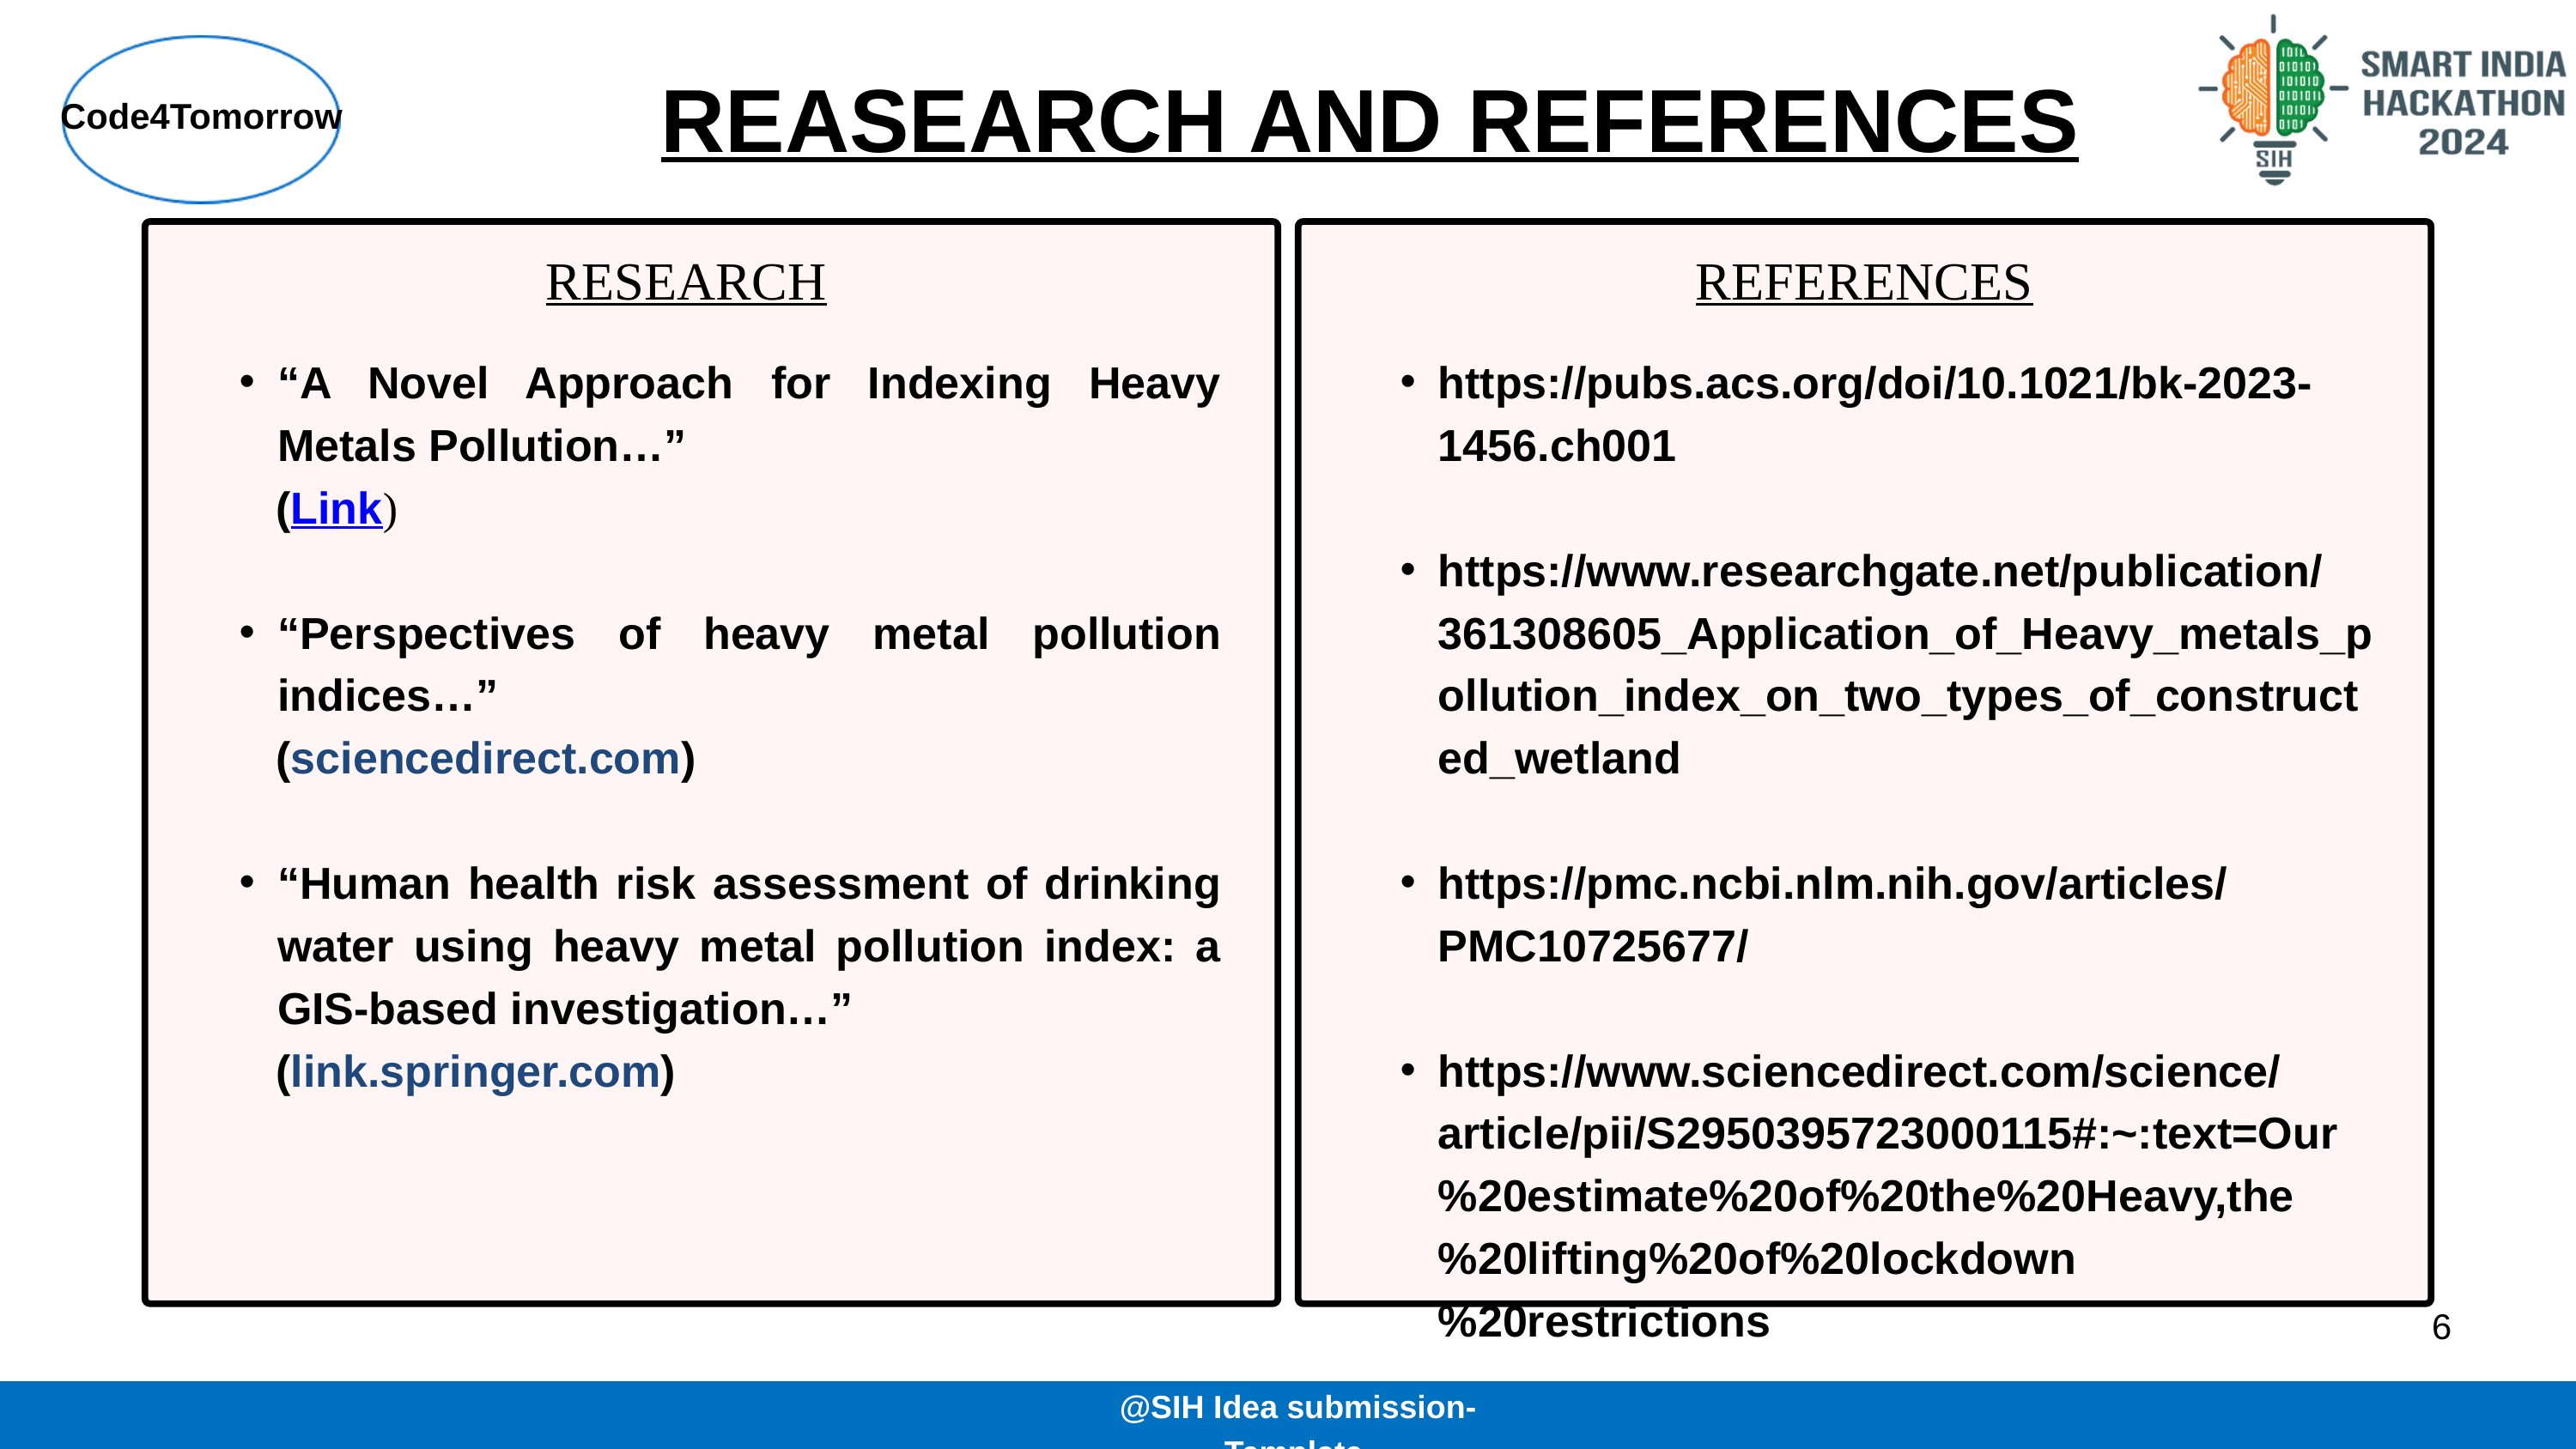

REASEARCH AND REFERENCES
Code4Tomorrow

RESEARCH
REFERENCES
“A Novel Approach for Indexing Heavy Metals Pollution…”
      (Link)

“Perspectives of heavy metal pollution indices…”
      (sciencedirect.com)

“Human health risk assessment of drinking water using heavy metal pollution index: a GIS-based investigation…”
      (link.springer.com)
https://pubs.acs.org/doi/10.1021/bk-2023-1456.ch001

https://www.researchgate.net/publication/361308605_Application_of_Heavy_metals_pollution_index_on_two_types_of_constructed_wetland

https://pmc.ncbi.nlm.nih.gov/articles/PMC10725677/

https://www.sciencedirect.com/science/article/pii/S2950395723000115#:~:text=Our%20estimate%20of%20the%20Heavy,the%20lifting%20of%20lockdown%20restrictions
6
@SIH Idea submission- Template